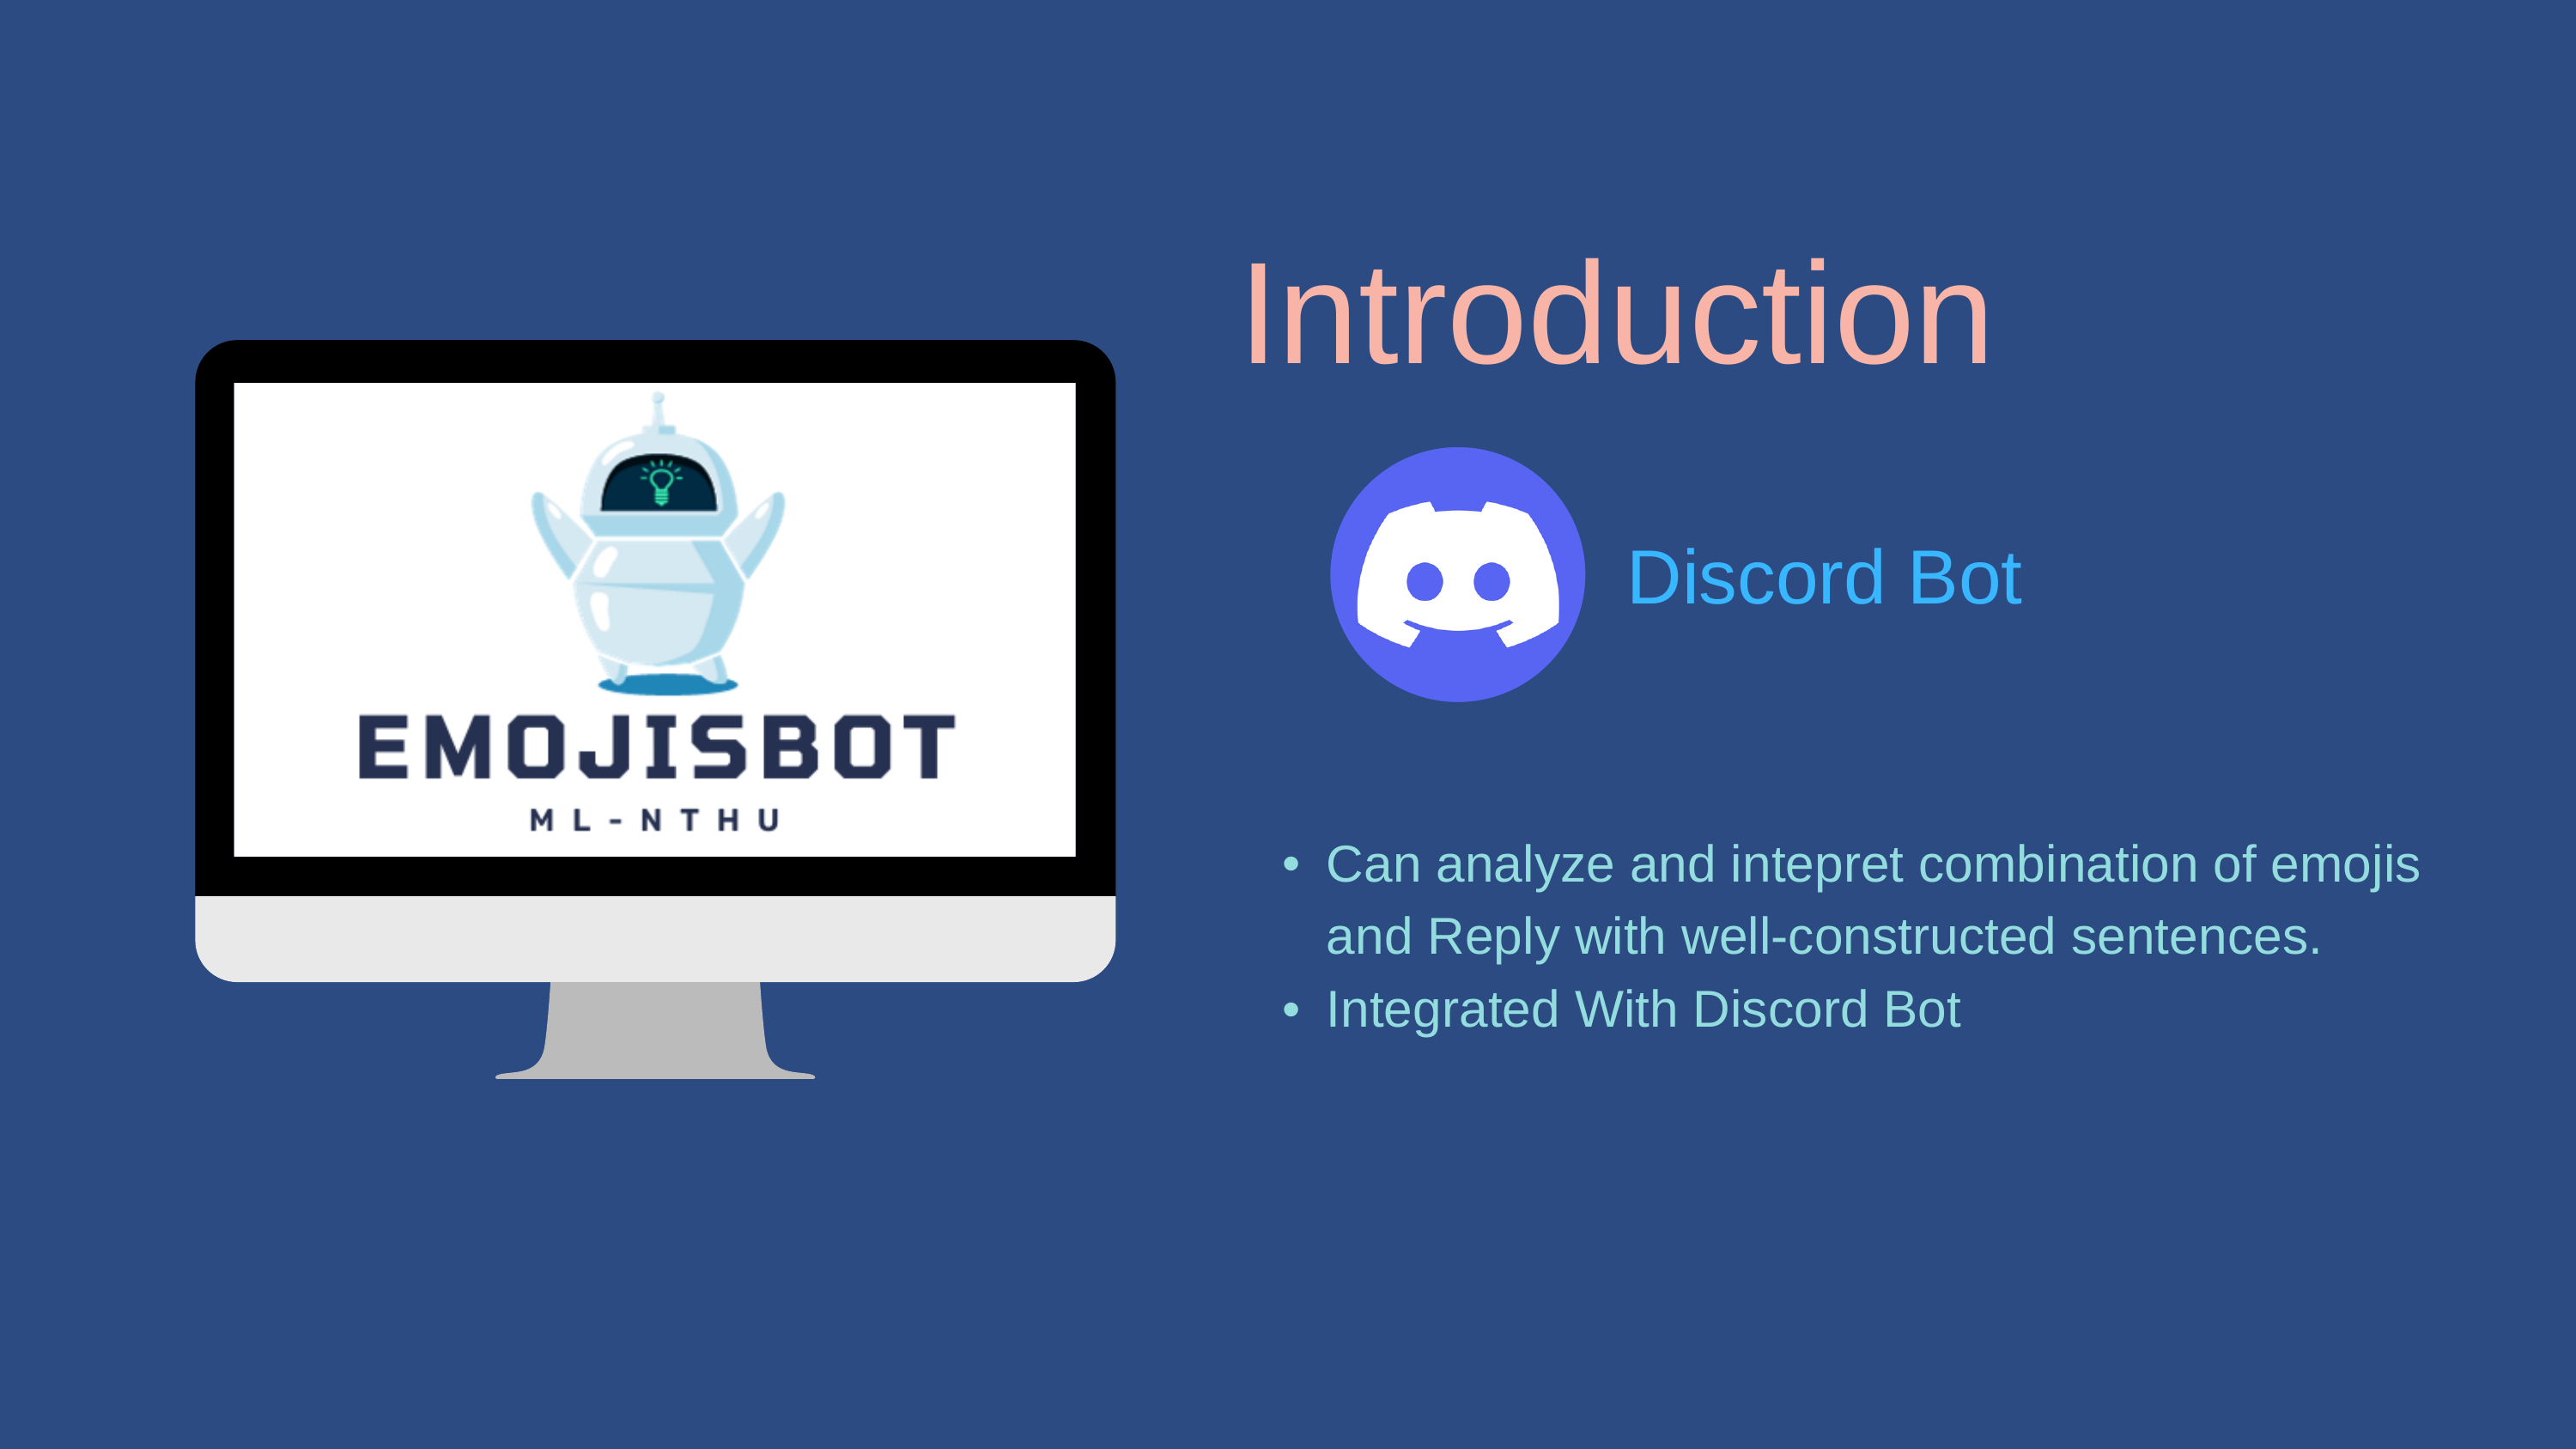

| Introduction |
| --- |
|  |
| Can analyze and intepret combination of emojis and Reply with well-constructed sentences. Integrated With Discord Bot |

Discord Bot